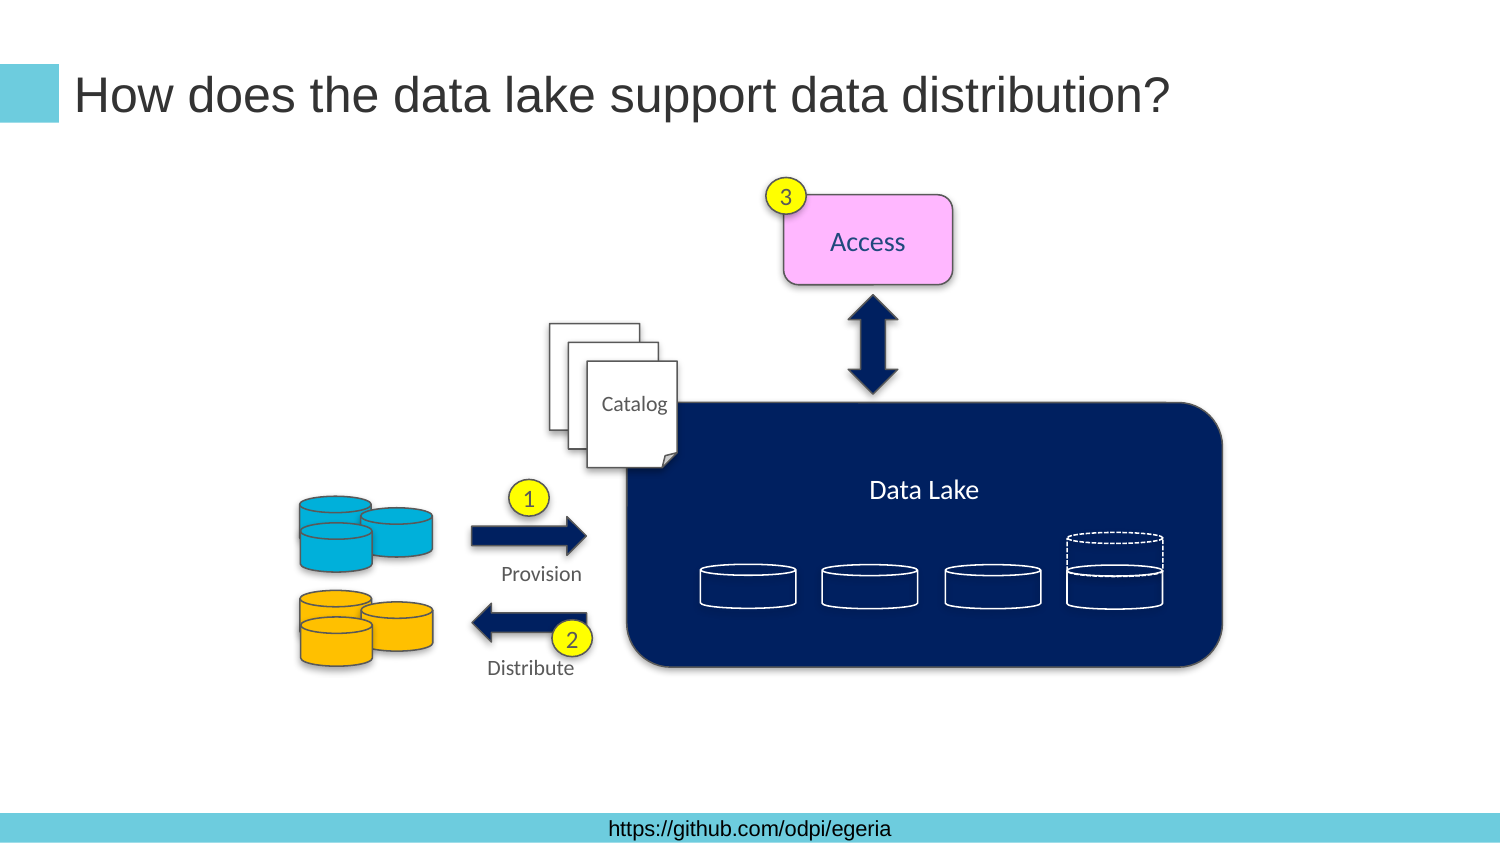

# How does the data lake support data distribution?
3
Access

Catalog
Data Lake

1

Provision

2
Distribute